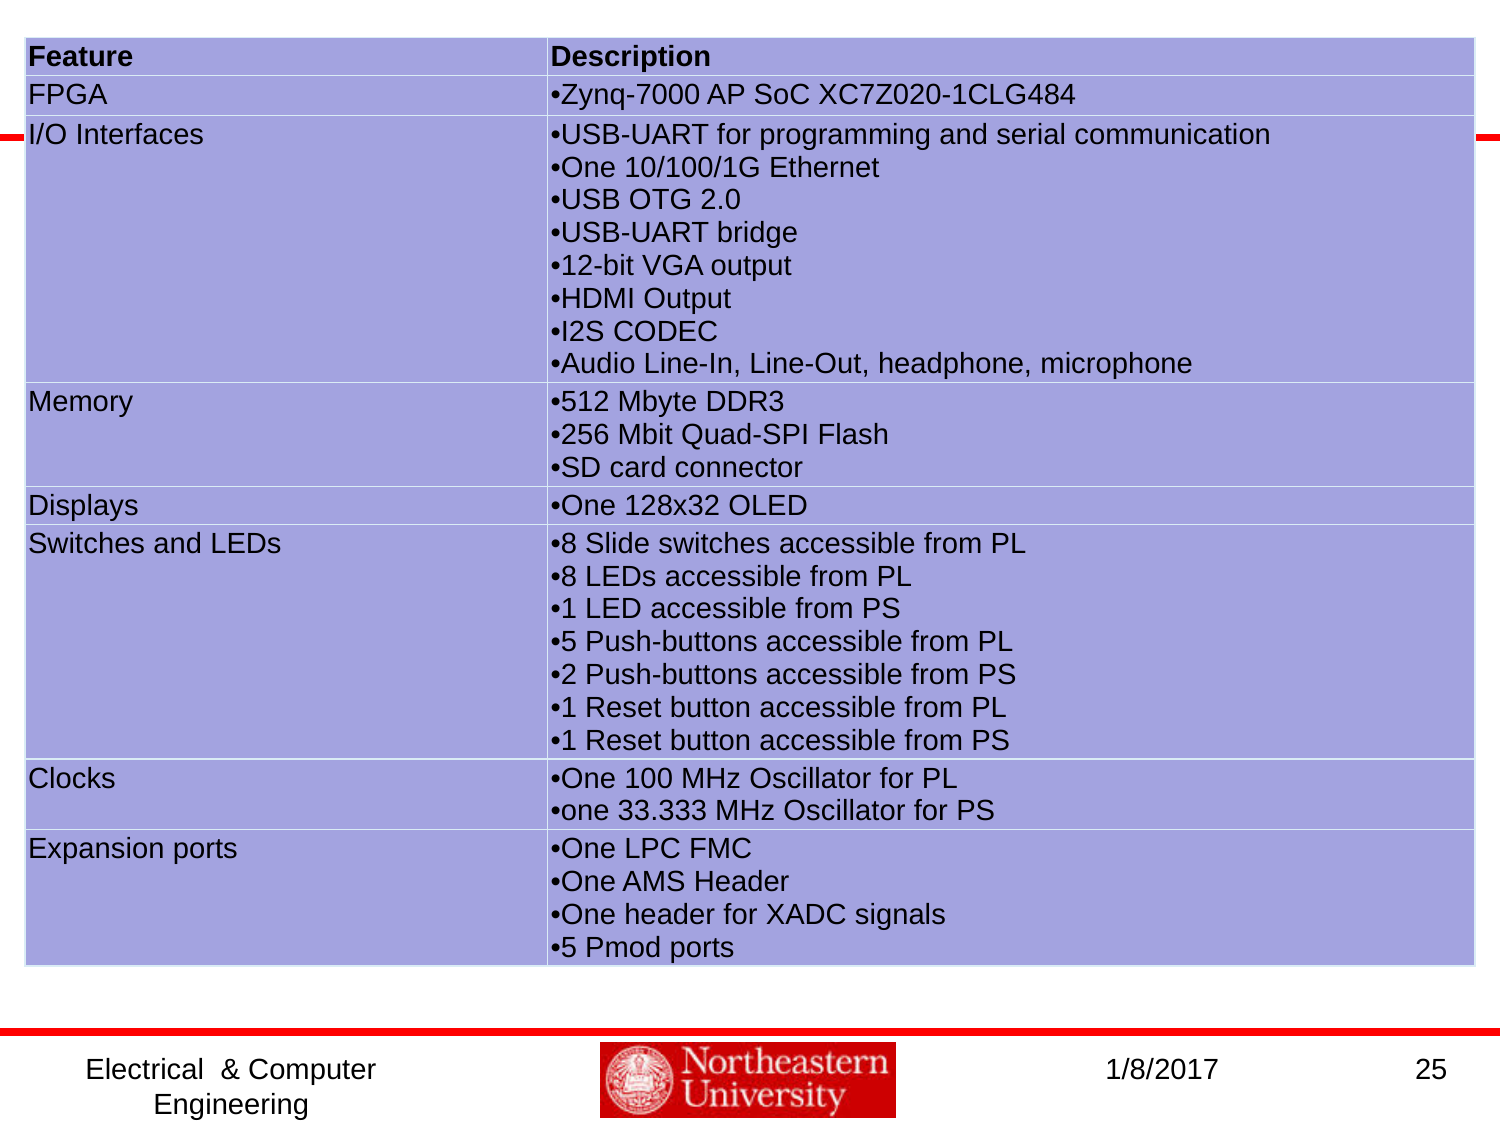

| Feature | Description |
| --- | --- |
| FPGA | Zynq-7000 AP SoC XC7Z020-1CLG484 |
| I/O Interfaces | USB-UART for programming and serial communication One 10/100/1G Ethernet USB OTG 2.0 USB-UART bridge 12-bit VGA output HDMI Output I2S CODEC Audio Line-In, Line-Out, headphone, microphone |
| Memory | 512 Mbyte DDR3 256 Mbit Quad-SPI Flash SD card connector |
| Displays | One 128x32 OLED |
| Switches and LEDs | 8 Slide switches accessible from PL 8 LEDs accessible from PL 1 LED accessible from PS 5 Push-buttons accessible from PL 2 Push-buttons accessible from PS 1 Reset button accessible from PL 1 Reset button accessible from PS |
| Clocks | One 100 MHz Oscillator for PL one 33.333 MHz Oscillator for PS |
| Expansion ports | One LPC FMC One AMS Header One header for XADC signals 5 Pmod ports |
ZedBoard
Electrical  & Computer Engineering
1/8/2017
25